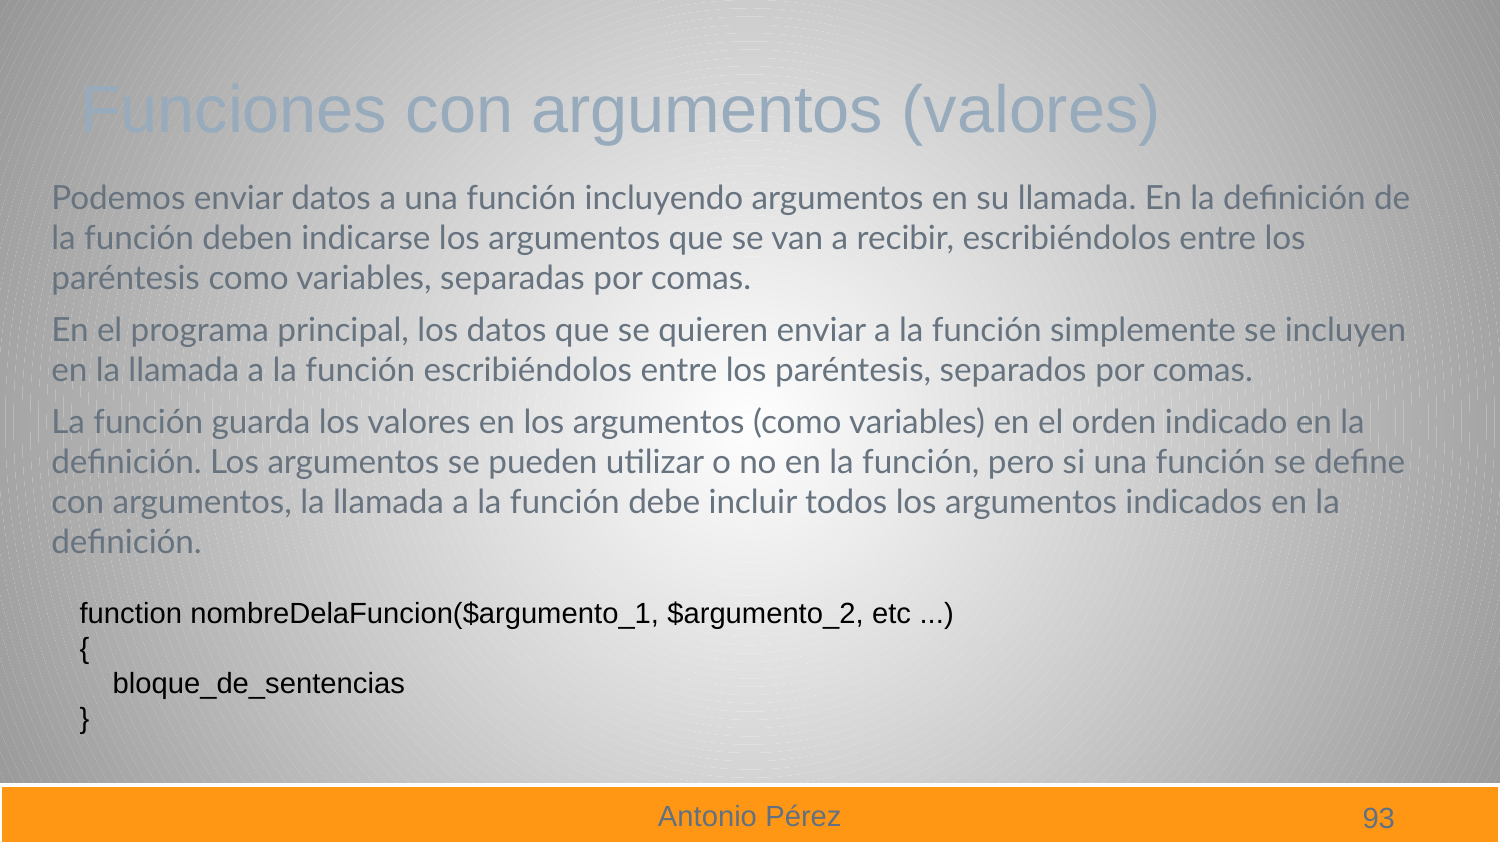

# Funciones con argumentos (valores)
Podemos enviar datos a una función incluyendo argumentos en su llamada. En la definición de la función deben indicarse los argumentos que se van a recibir, escribiéndolos entre los paréntesis como variables, separadas por comas.
En el programa principal, los datos que se quieren enviar a la función simplemente se incluyen en la llamada a la función escribiéndolos entre los paréntesis, separados por comas.
La función guarda los valores en los argumentos (como variables) en el orden indicado en la definición. Los argumentos se pueden utilizar o no en la función, pero si una función se define con argumentos, la llamada a la función debe incluir todos los argumentos indicados en la definición.
function nombreDelaFuncion($argumento_1, $argumento_2, etc ...) {
    bloque_de_sentencias
}
93